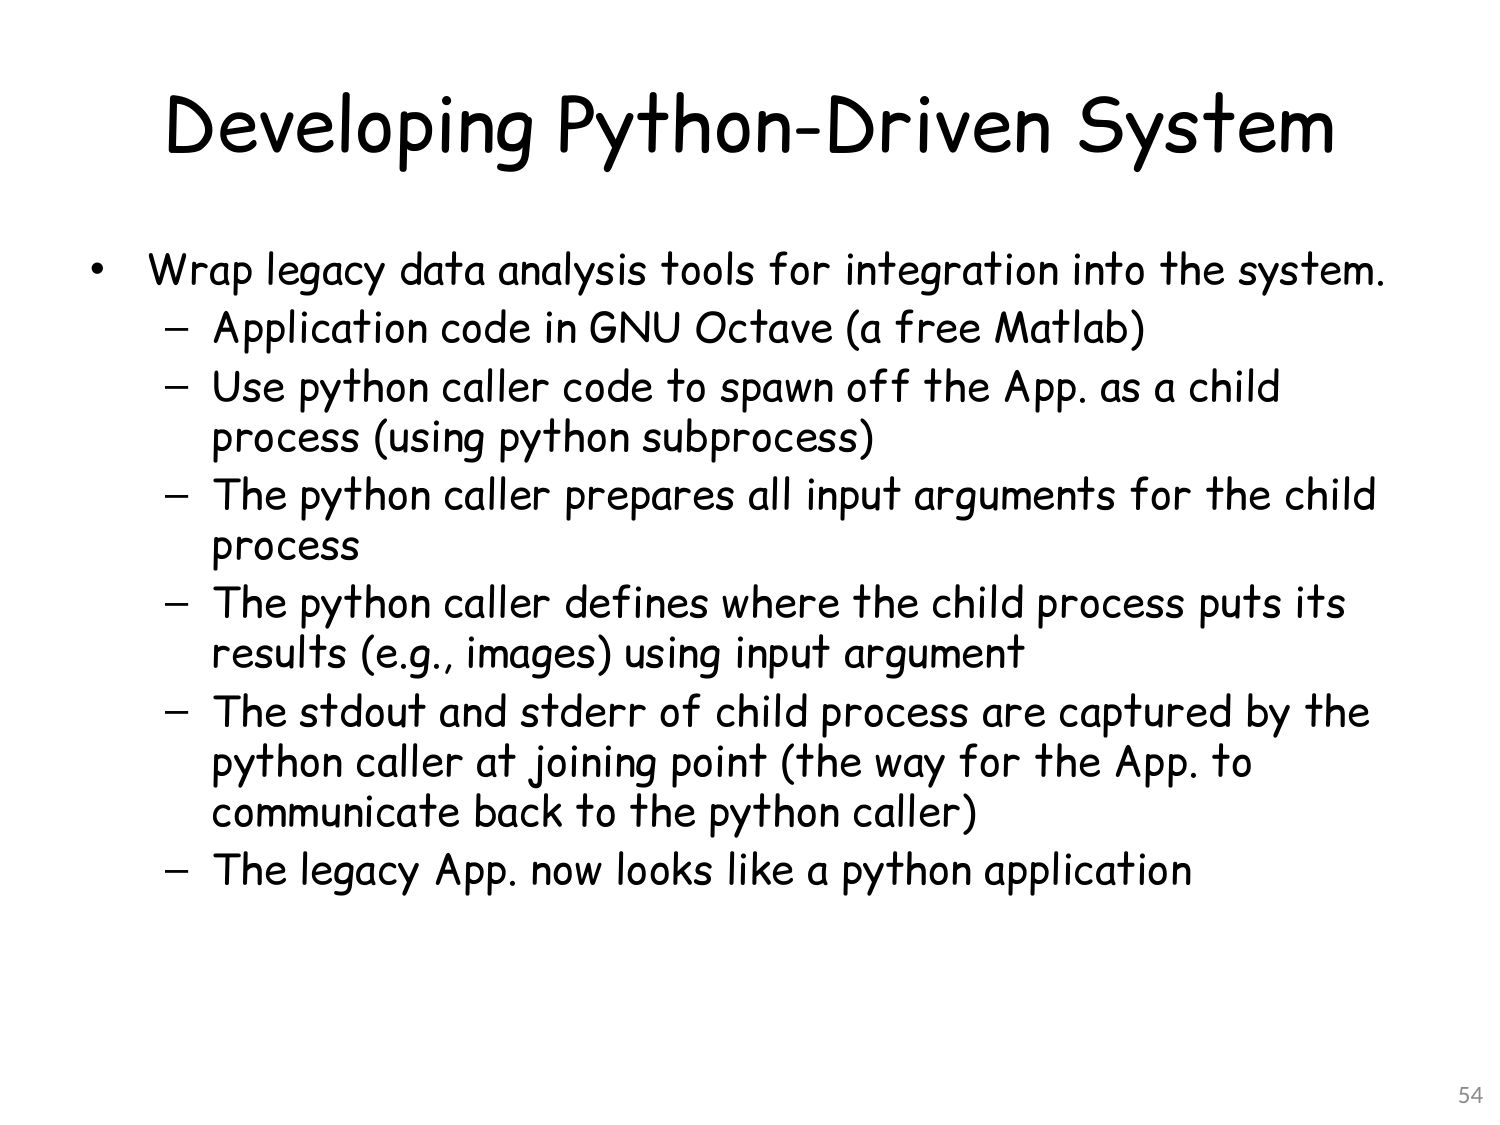

# Developing Python-Driven System
Wrap legacy data analysis tools for integration into the system.
Application code in GNU Octave (a free Matlab)
Use python caller code to spawn off the App. as a child process (using python subprocess)
The python caller prepares all input arguments for the child process
The python caller defines where the child process puts its results (e.g., images) using input argument
The stdout and stderr of child process are captured by the python caller at joining point (the way for the App. to communicate back to the python caller)
The legacy App. now looks like a python application
54